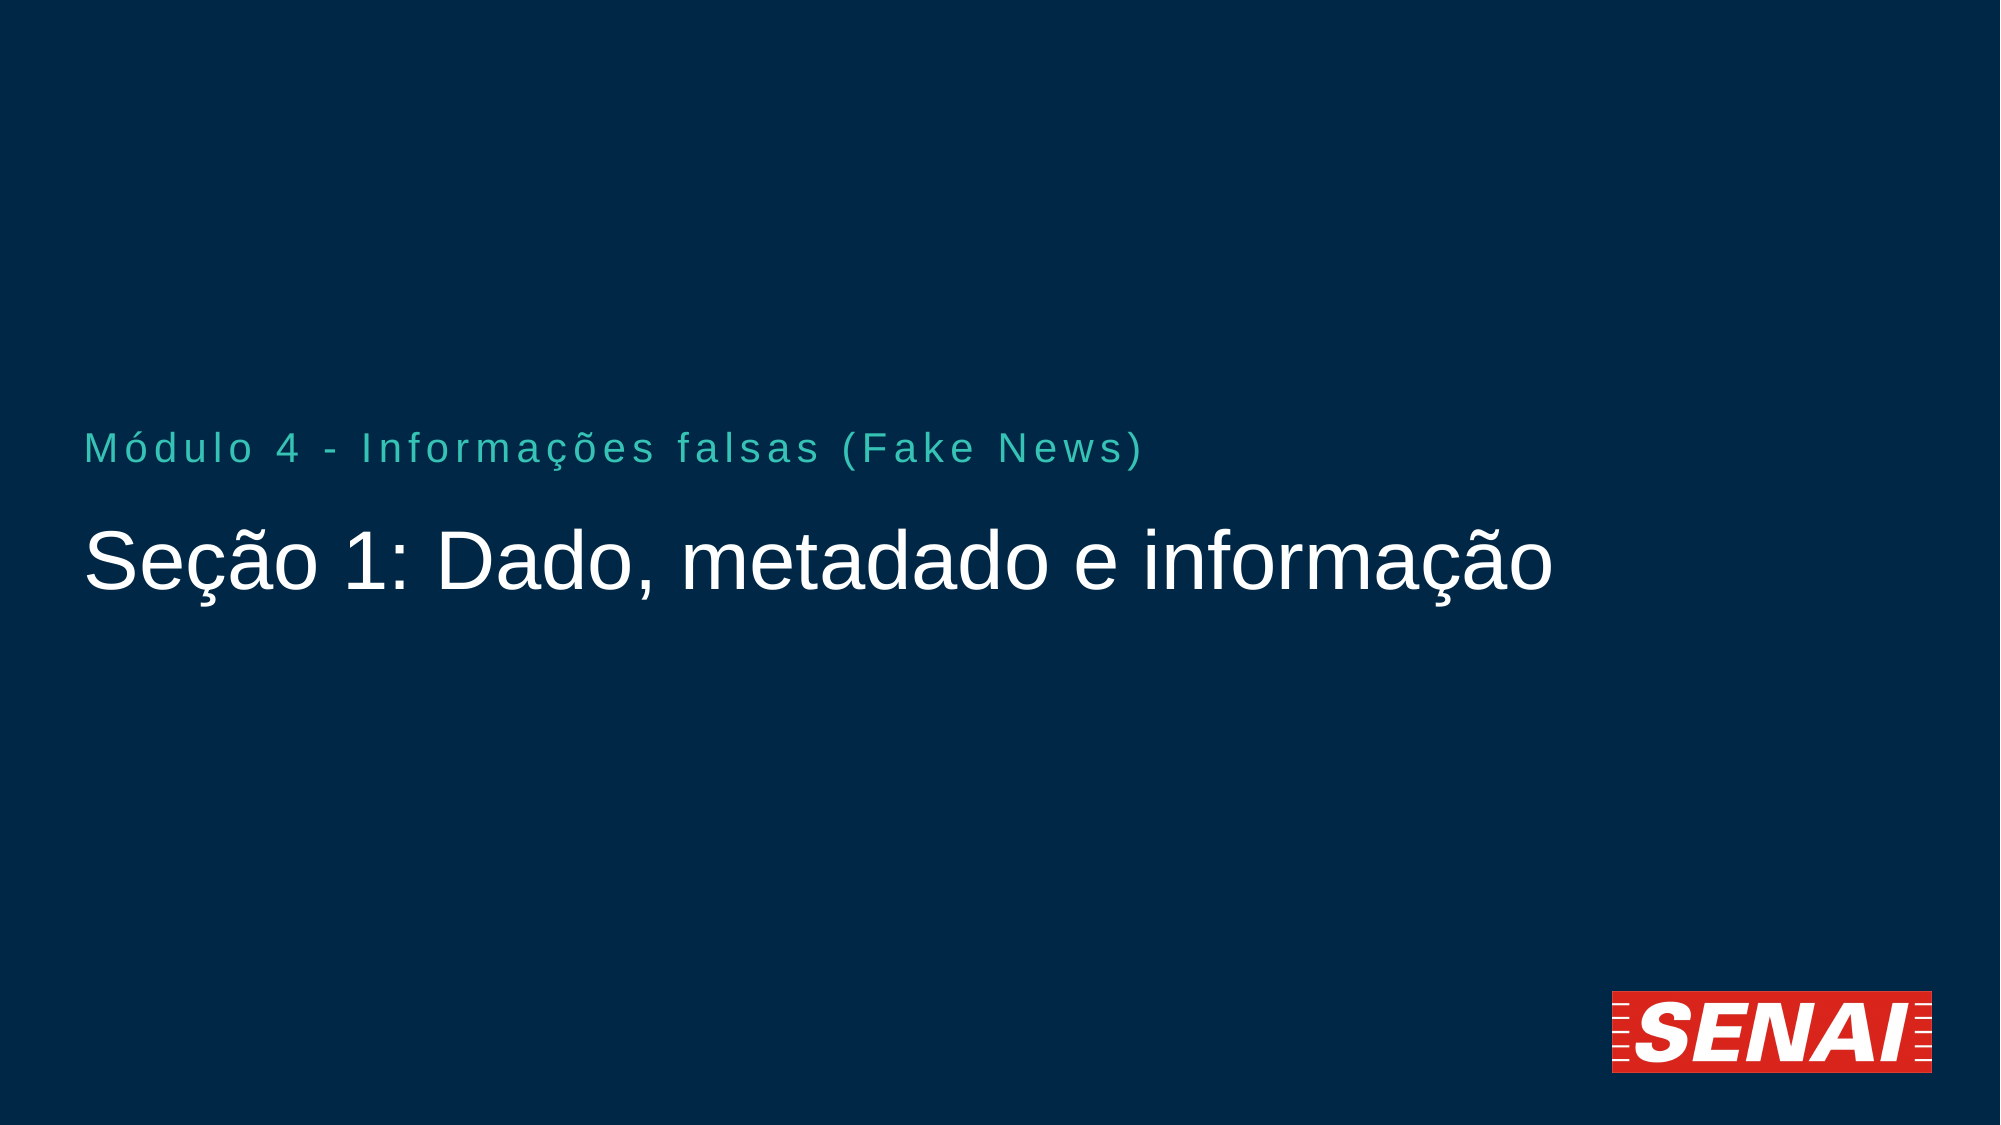

Módulo 4 - Informações falsas (Fake News)
# Seção 1: Dado, metadado e informação